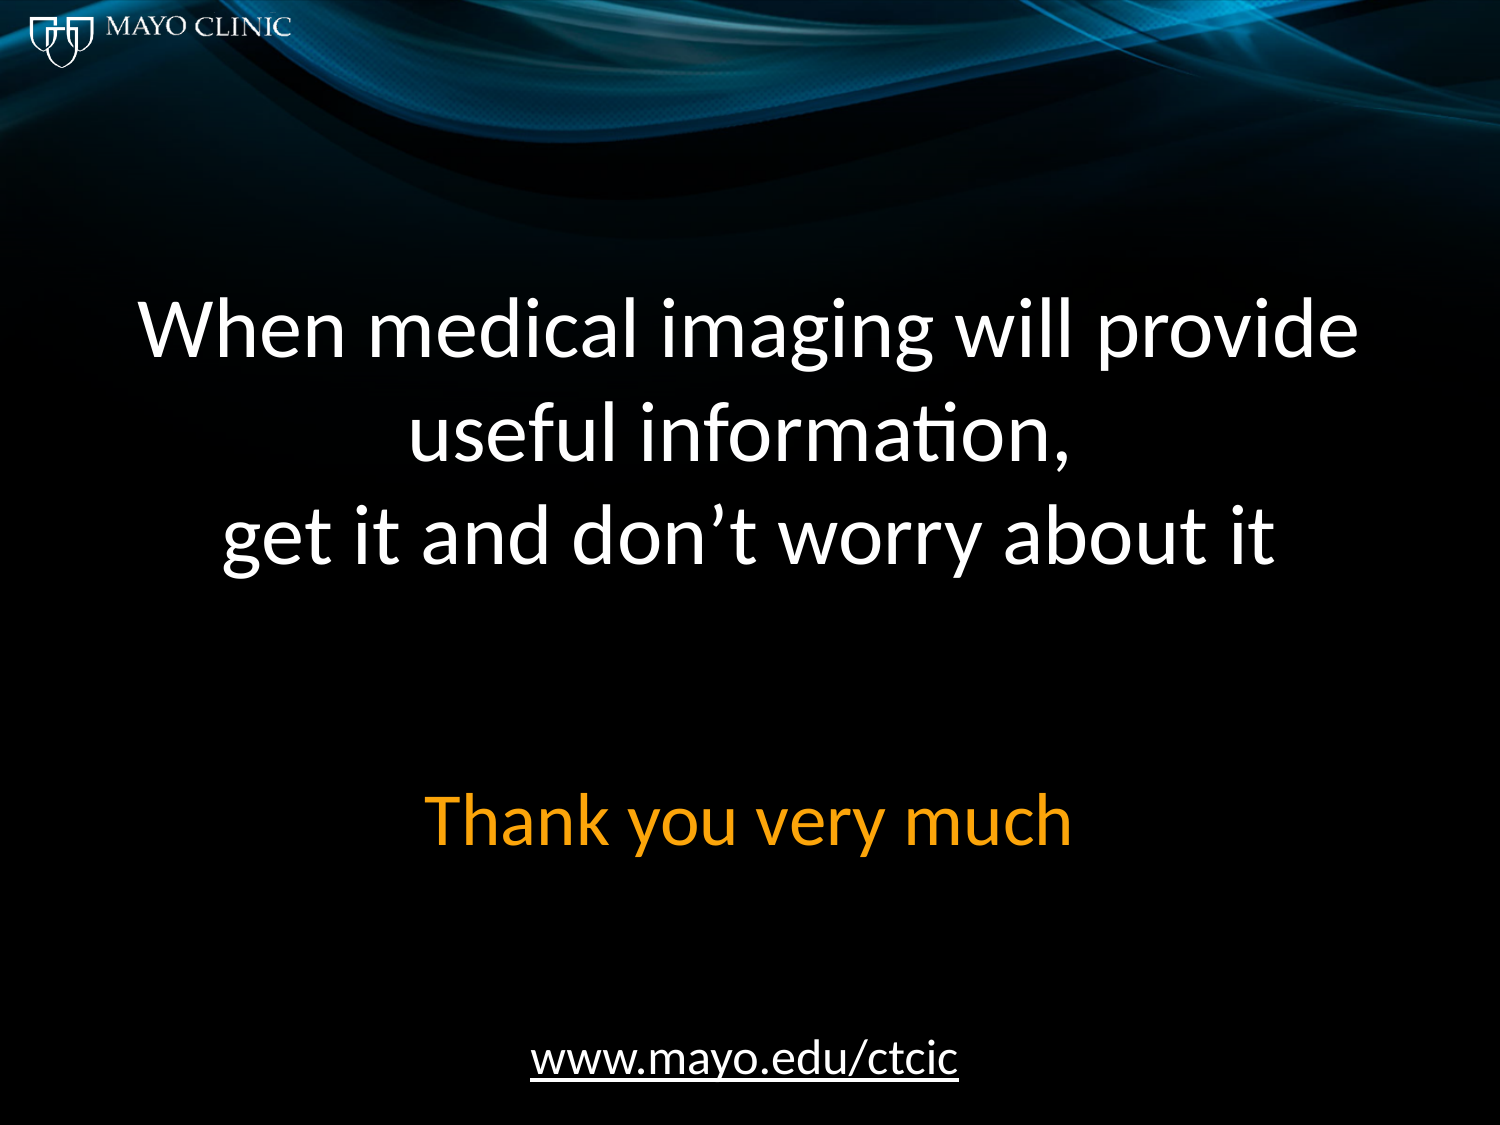

# When medical imaging will provide useful information, get it and don’t worry about it
Thank you very much
www.mayo.edu/ctcic